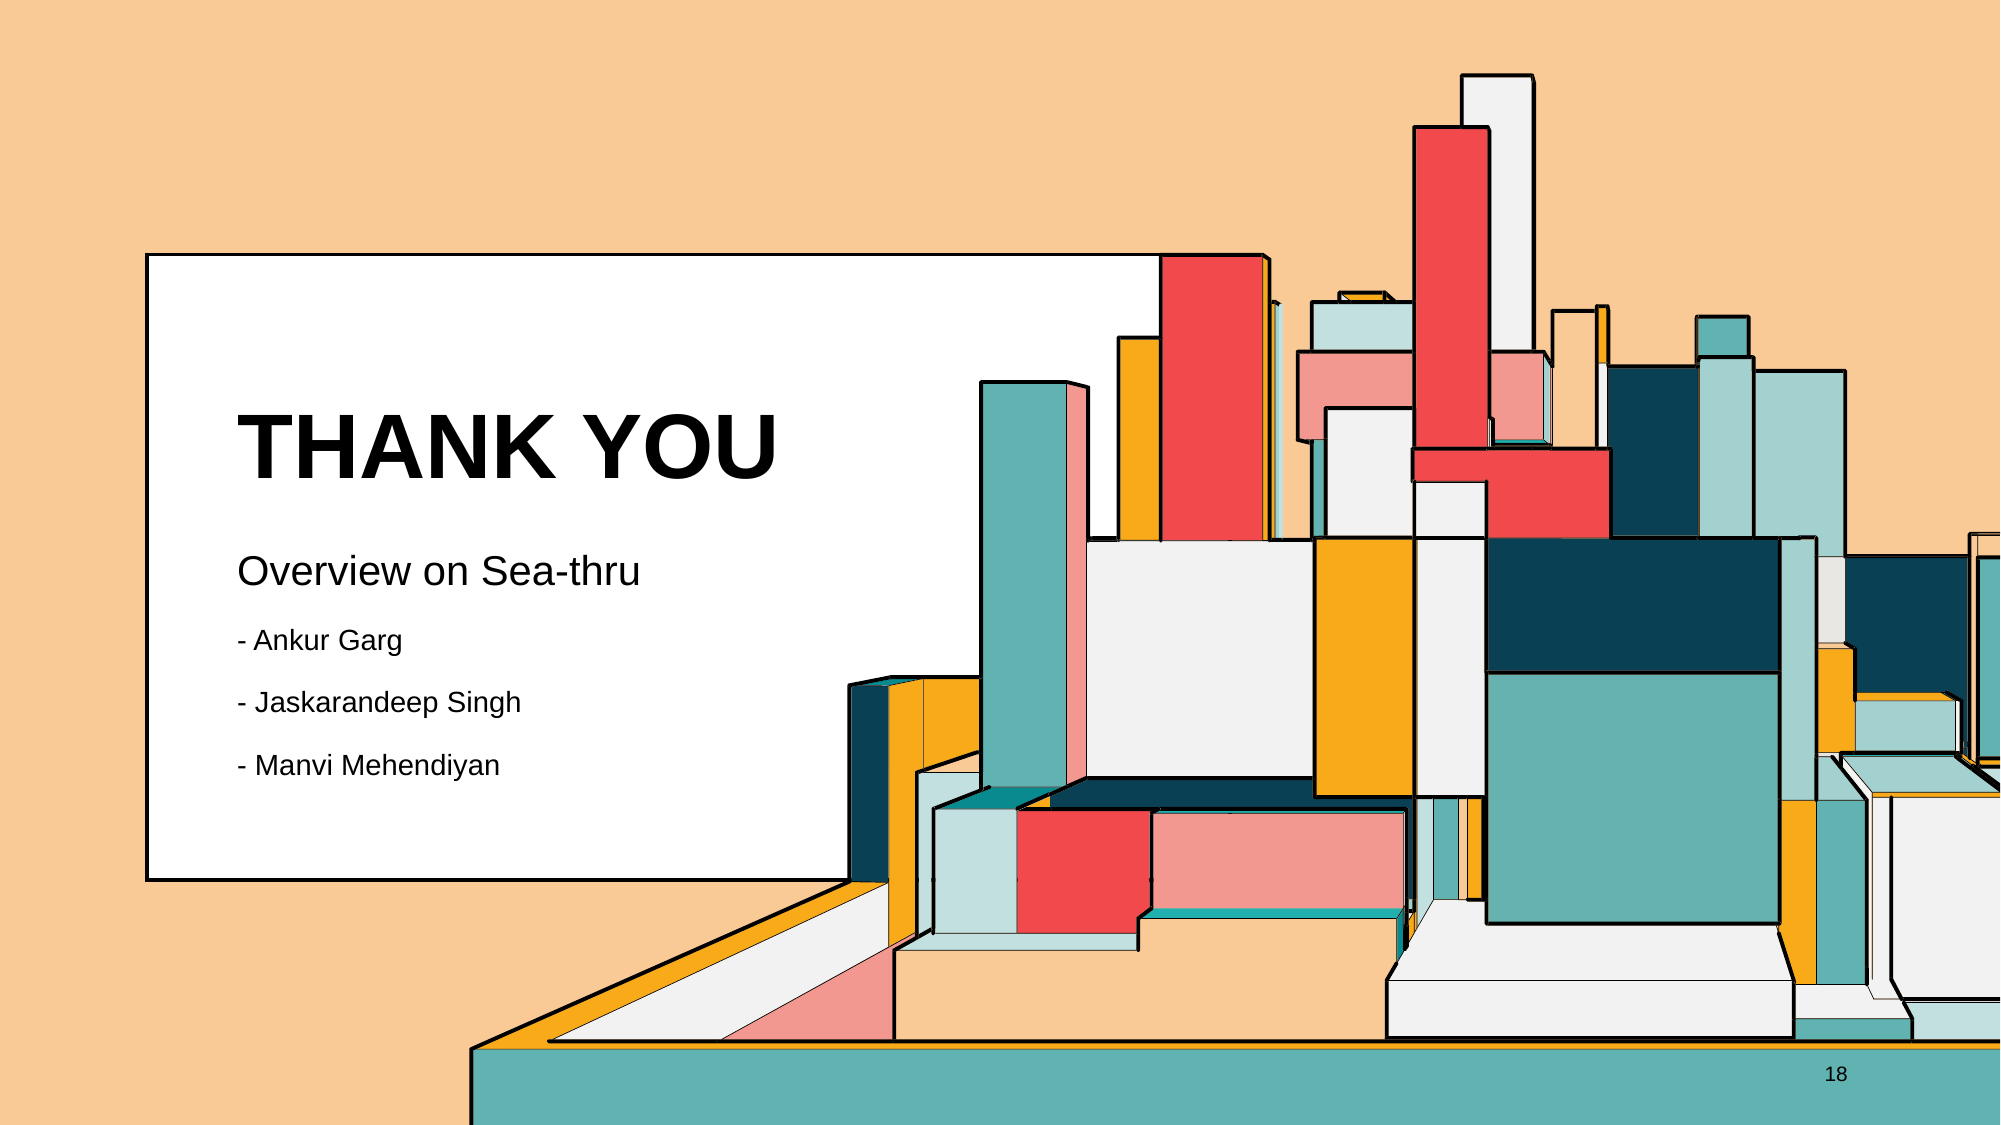

# THANK YOU
Overview on Sea-thru
- Ankur Garg
- Jaskarandeep Singh
- Manvi Mehendiyan
18